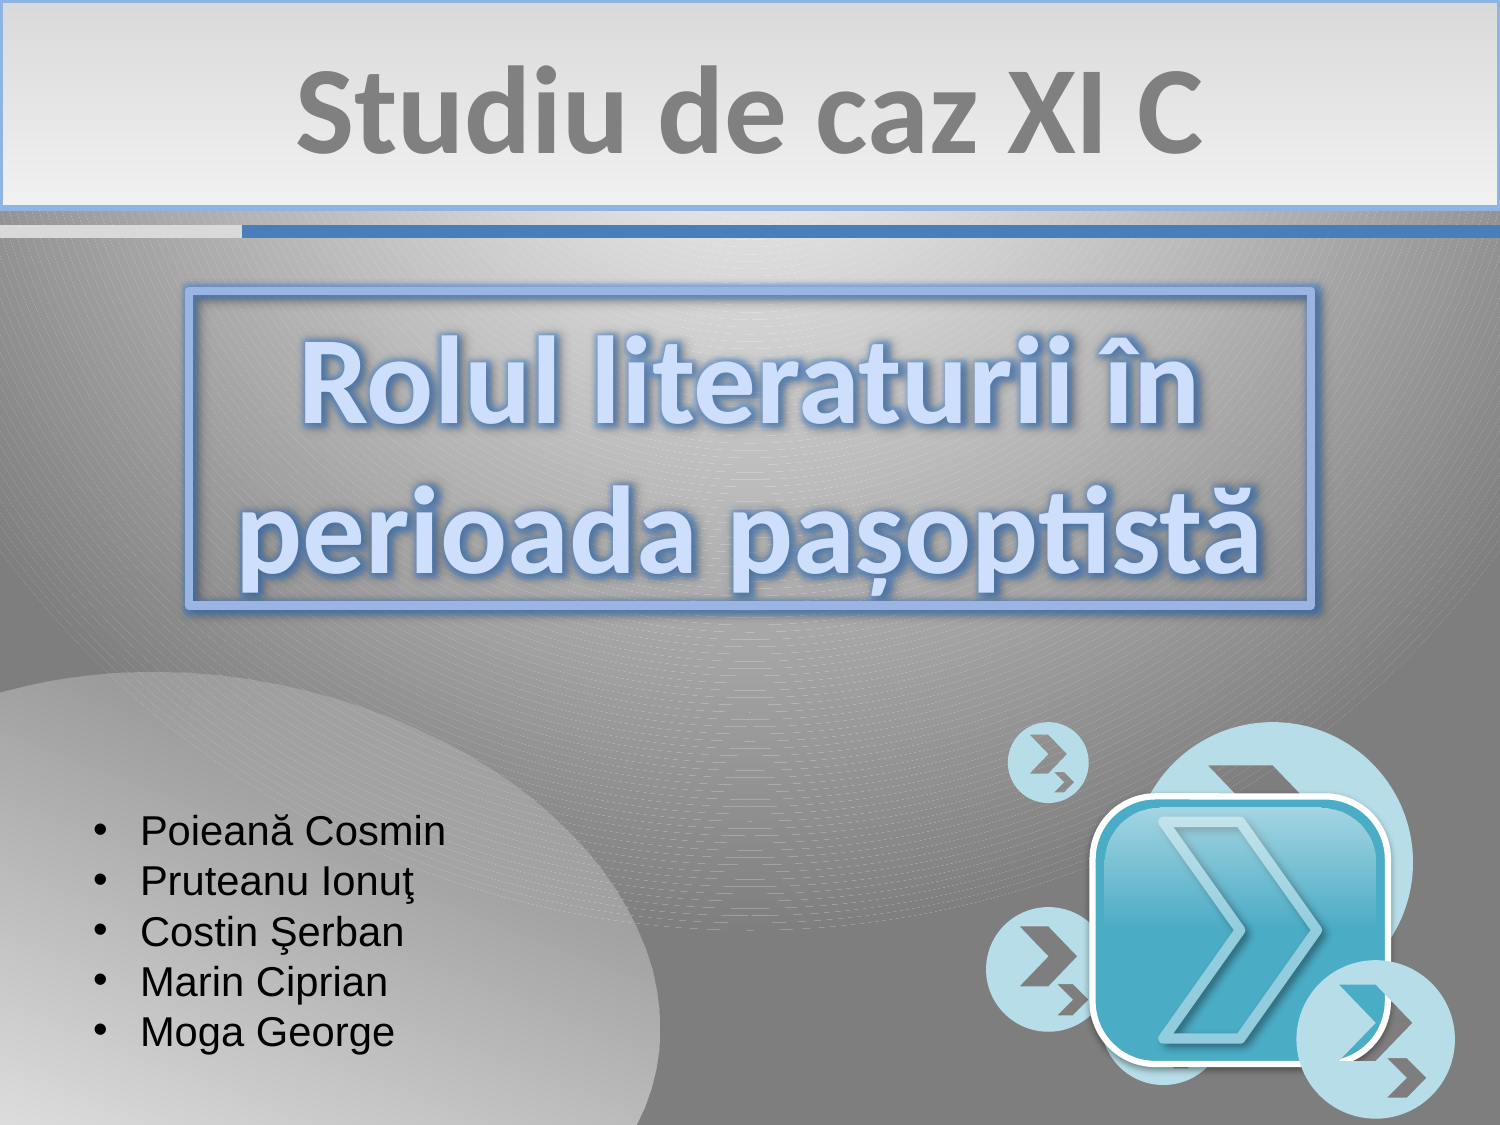

Studiu de caz XI C
Rolul literaturii în perioada paşoptistă

Poieană Cosmin
Pruteanu Ionuţ
Costin Şerban
Marin Ciprian
Moga George